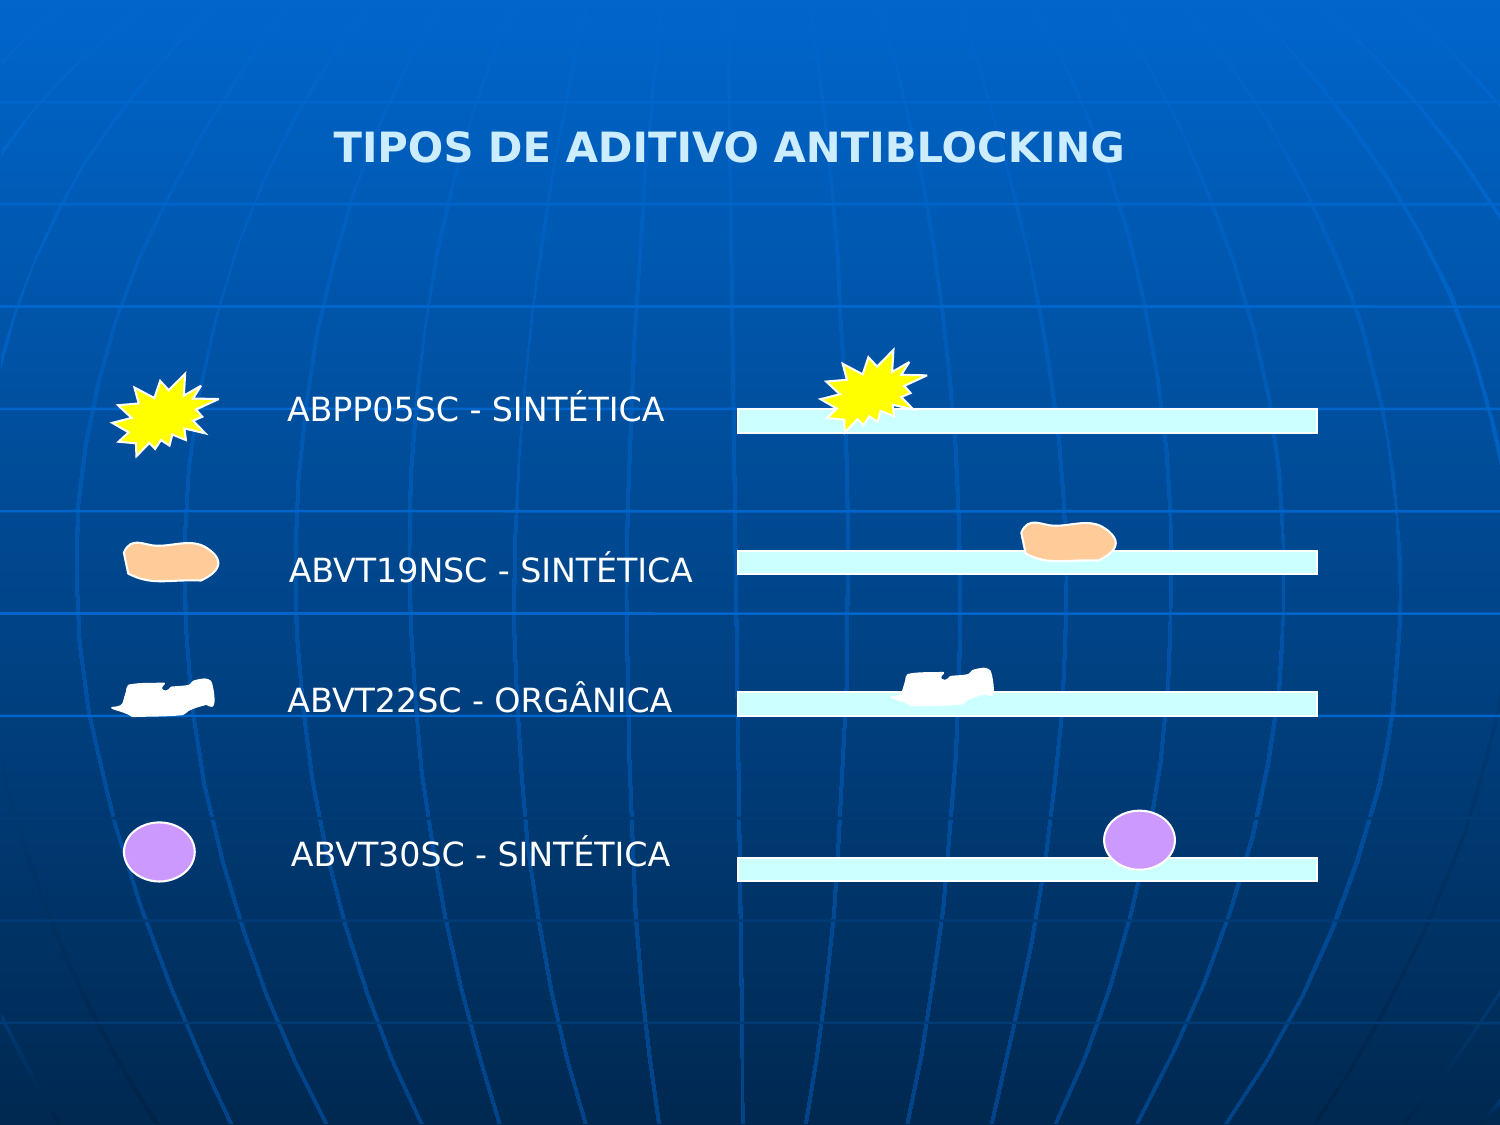

TIPOS DE ADITIVO ANTIBLOCKING

ABPP05SC - SINTÉTICA

ABVT19NSC - SINTÉTICA

ABVT22SC - ORGÂNICA

ABVT30SC - SINTÉTICA